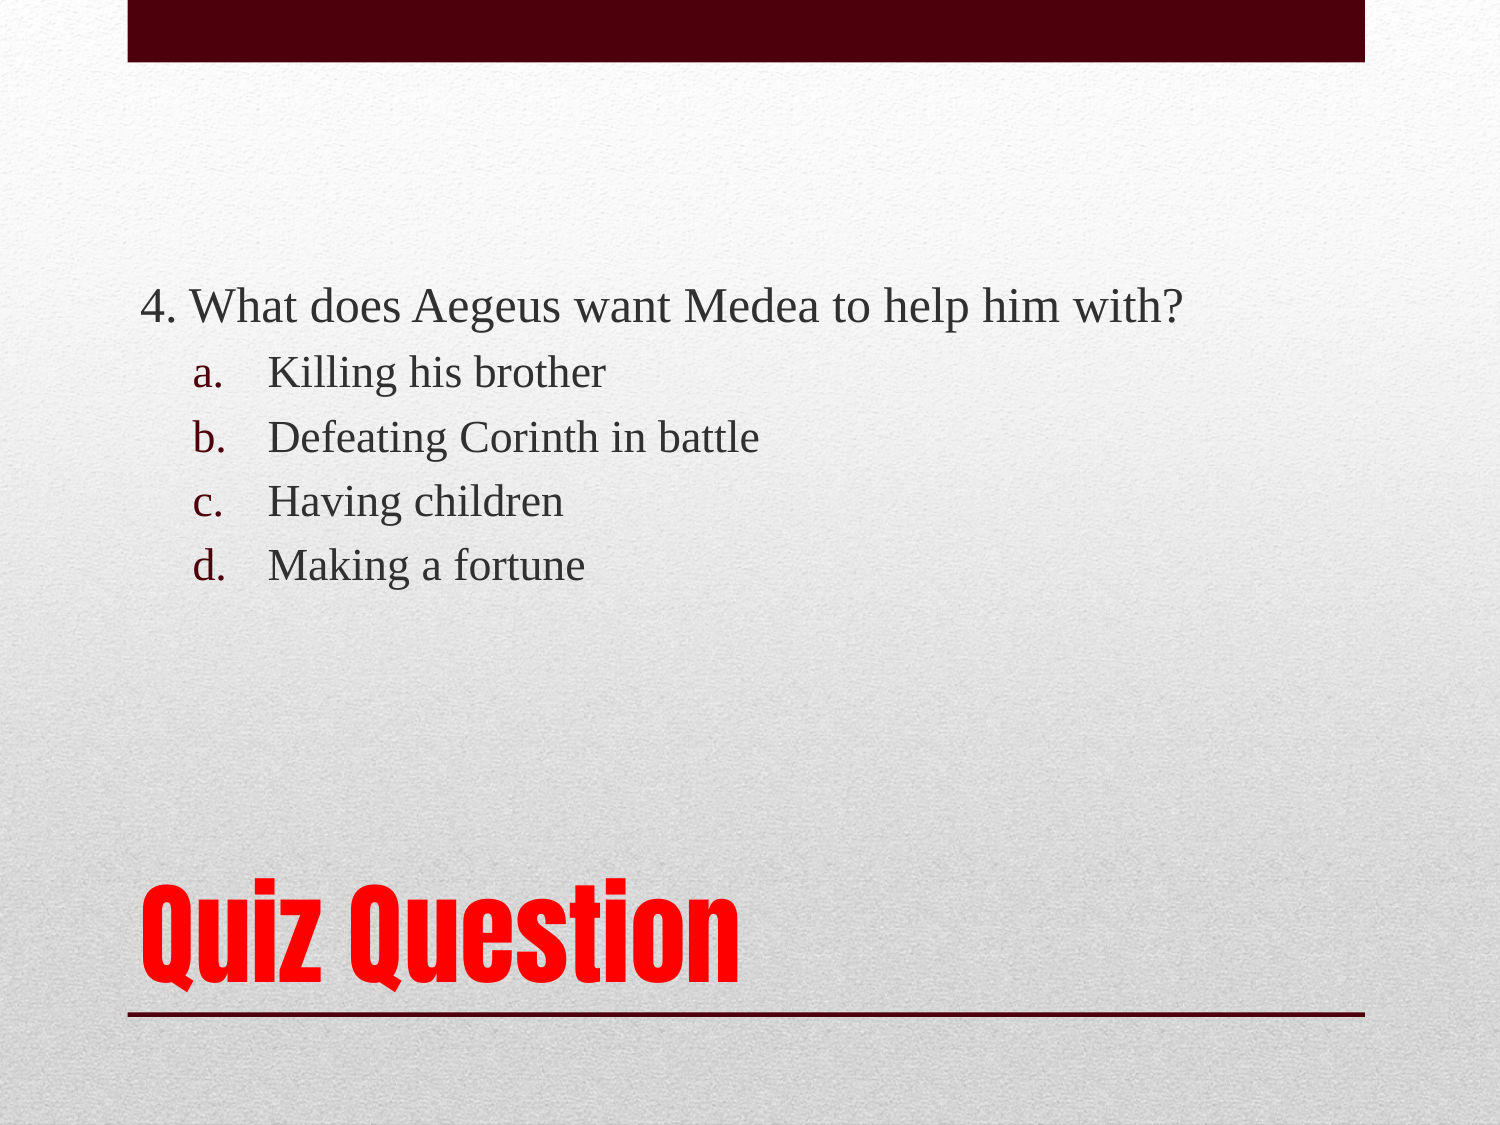

4. What does Aegeus want Medea to help him with?
Killing his brother
Defeating Corinth in battle
Having children
Making a fortune
# Quiz Question